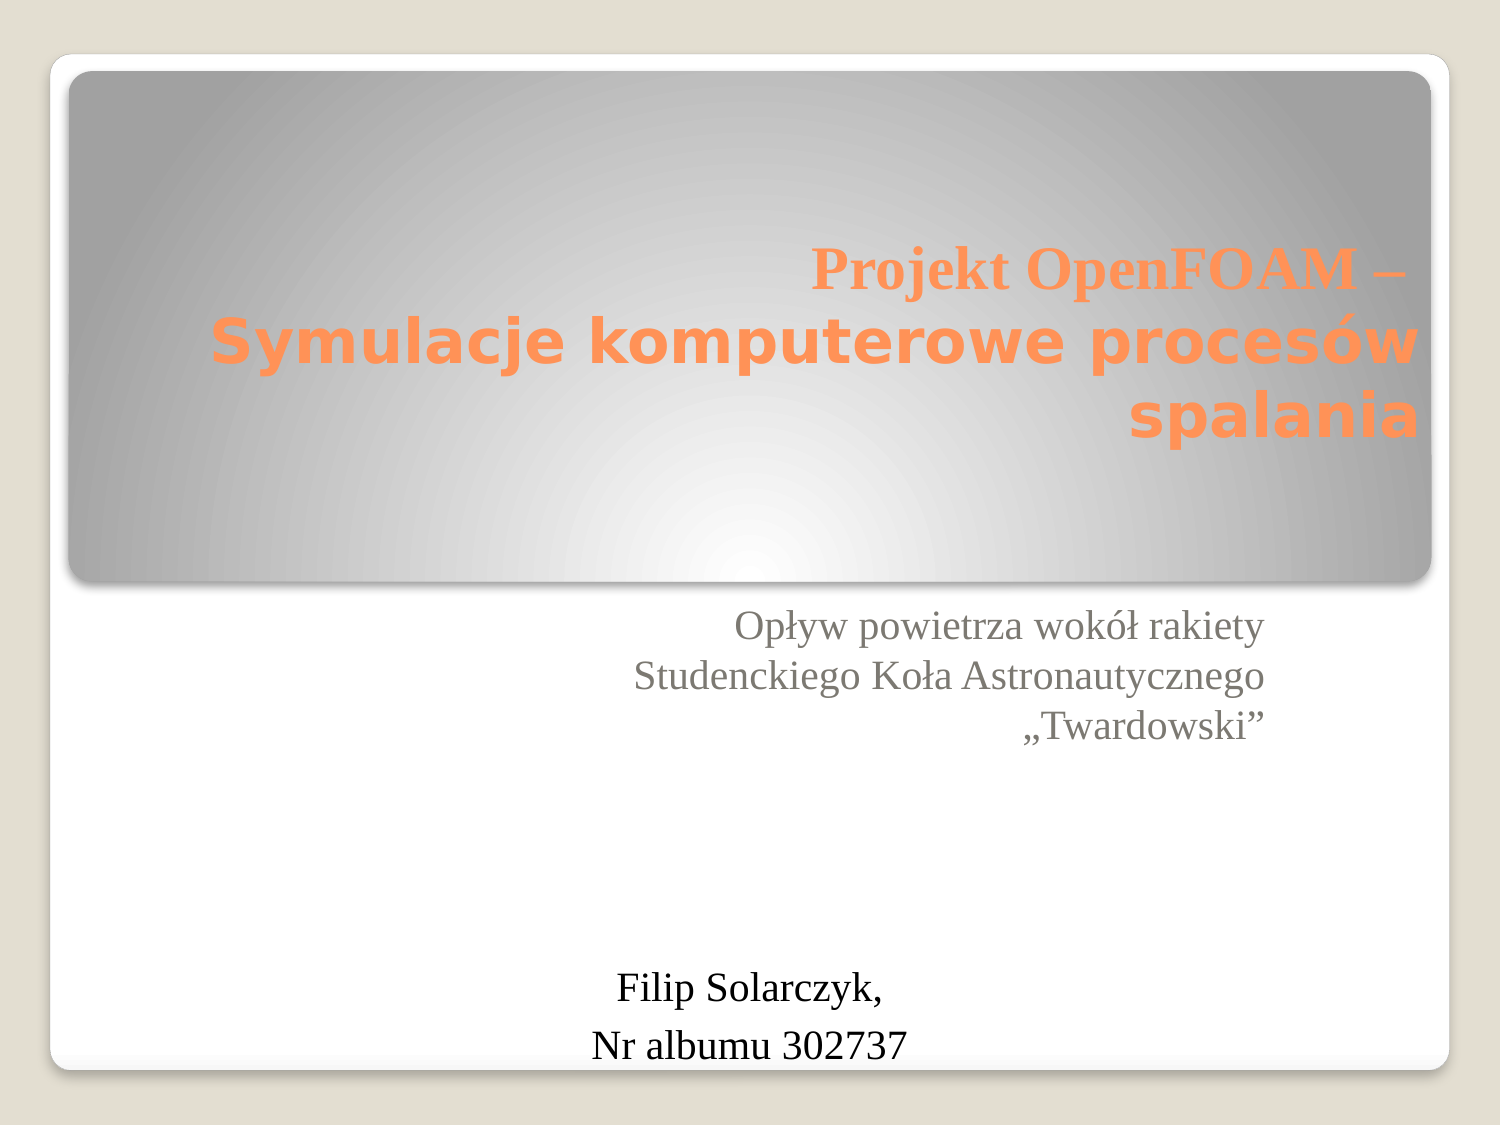

# Projekt OpenFOAM – Symulacje komputerowe procesów spalania
Opływ powietrza wokół rakiety
Studenckiego Koła Astronautycznego
„Twardowski”
Filip Solarczyk,
Nr albumu 302737